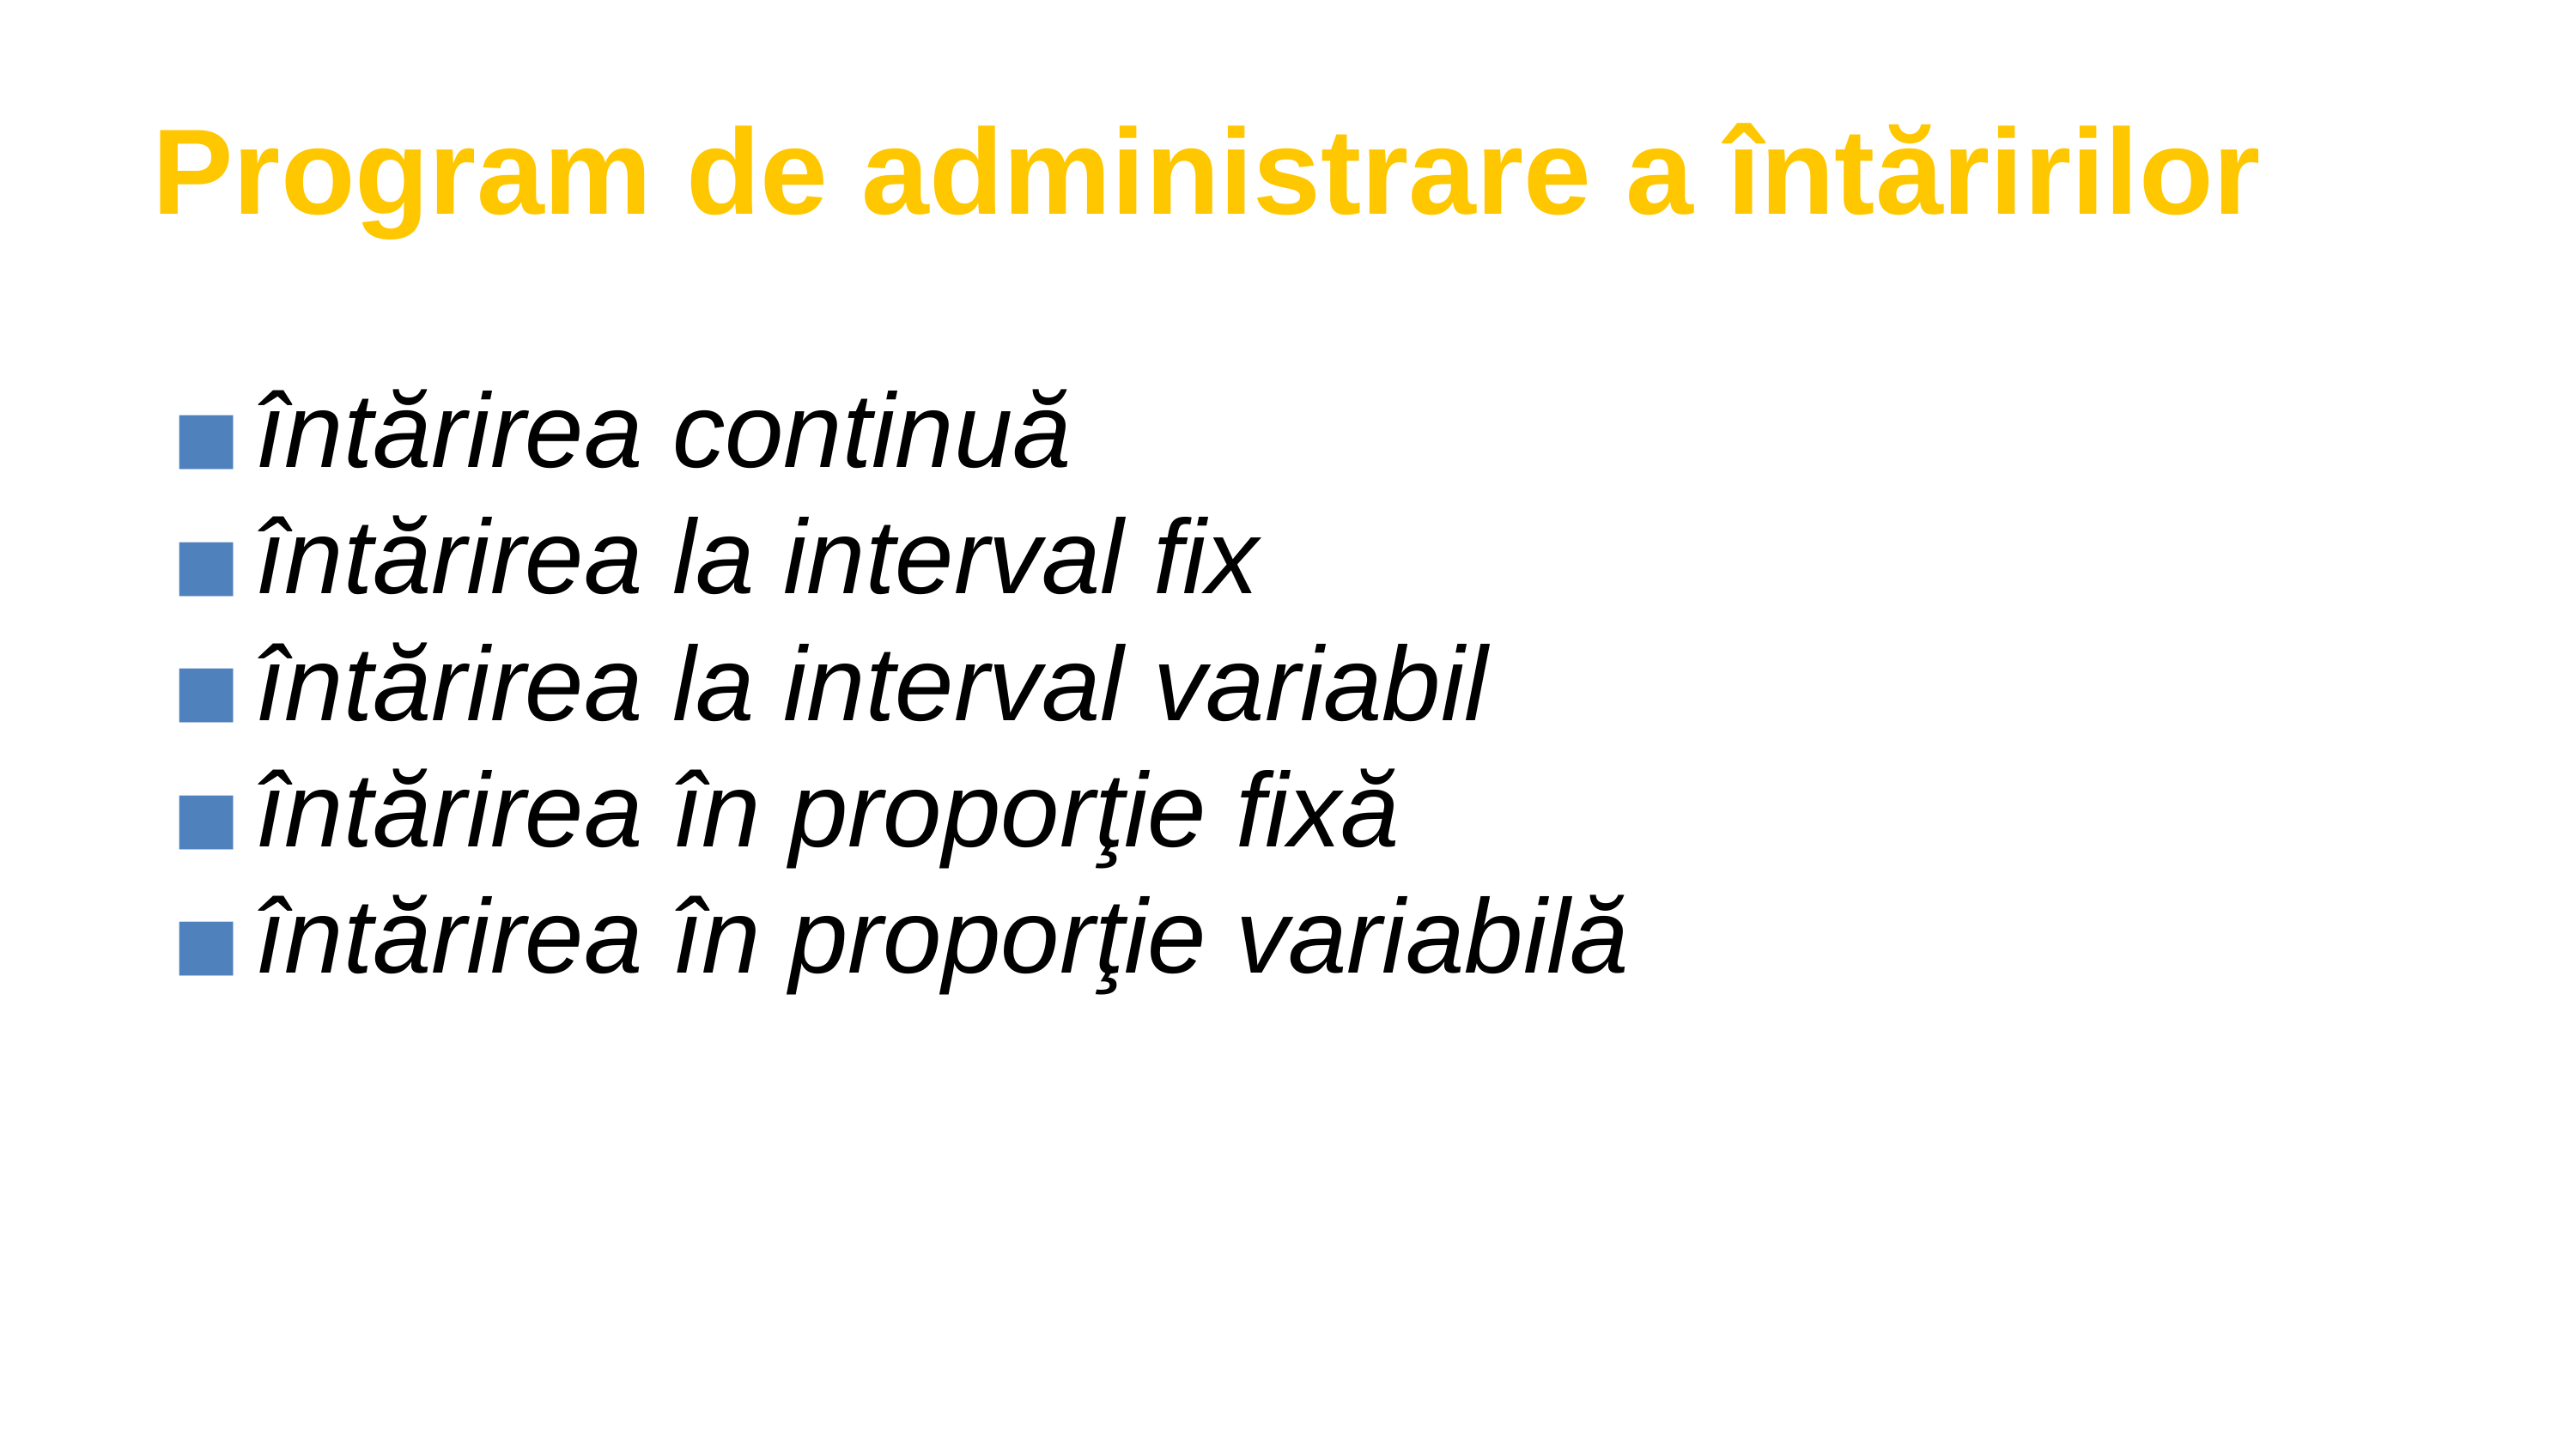

Program de administrare a întăririlor
întărirea continuă
întărirea la interval fix
întărirea la interval variabil
întărirea în proporţie fixă
întărirea în proporţie variabilă